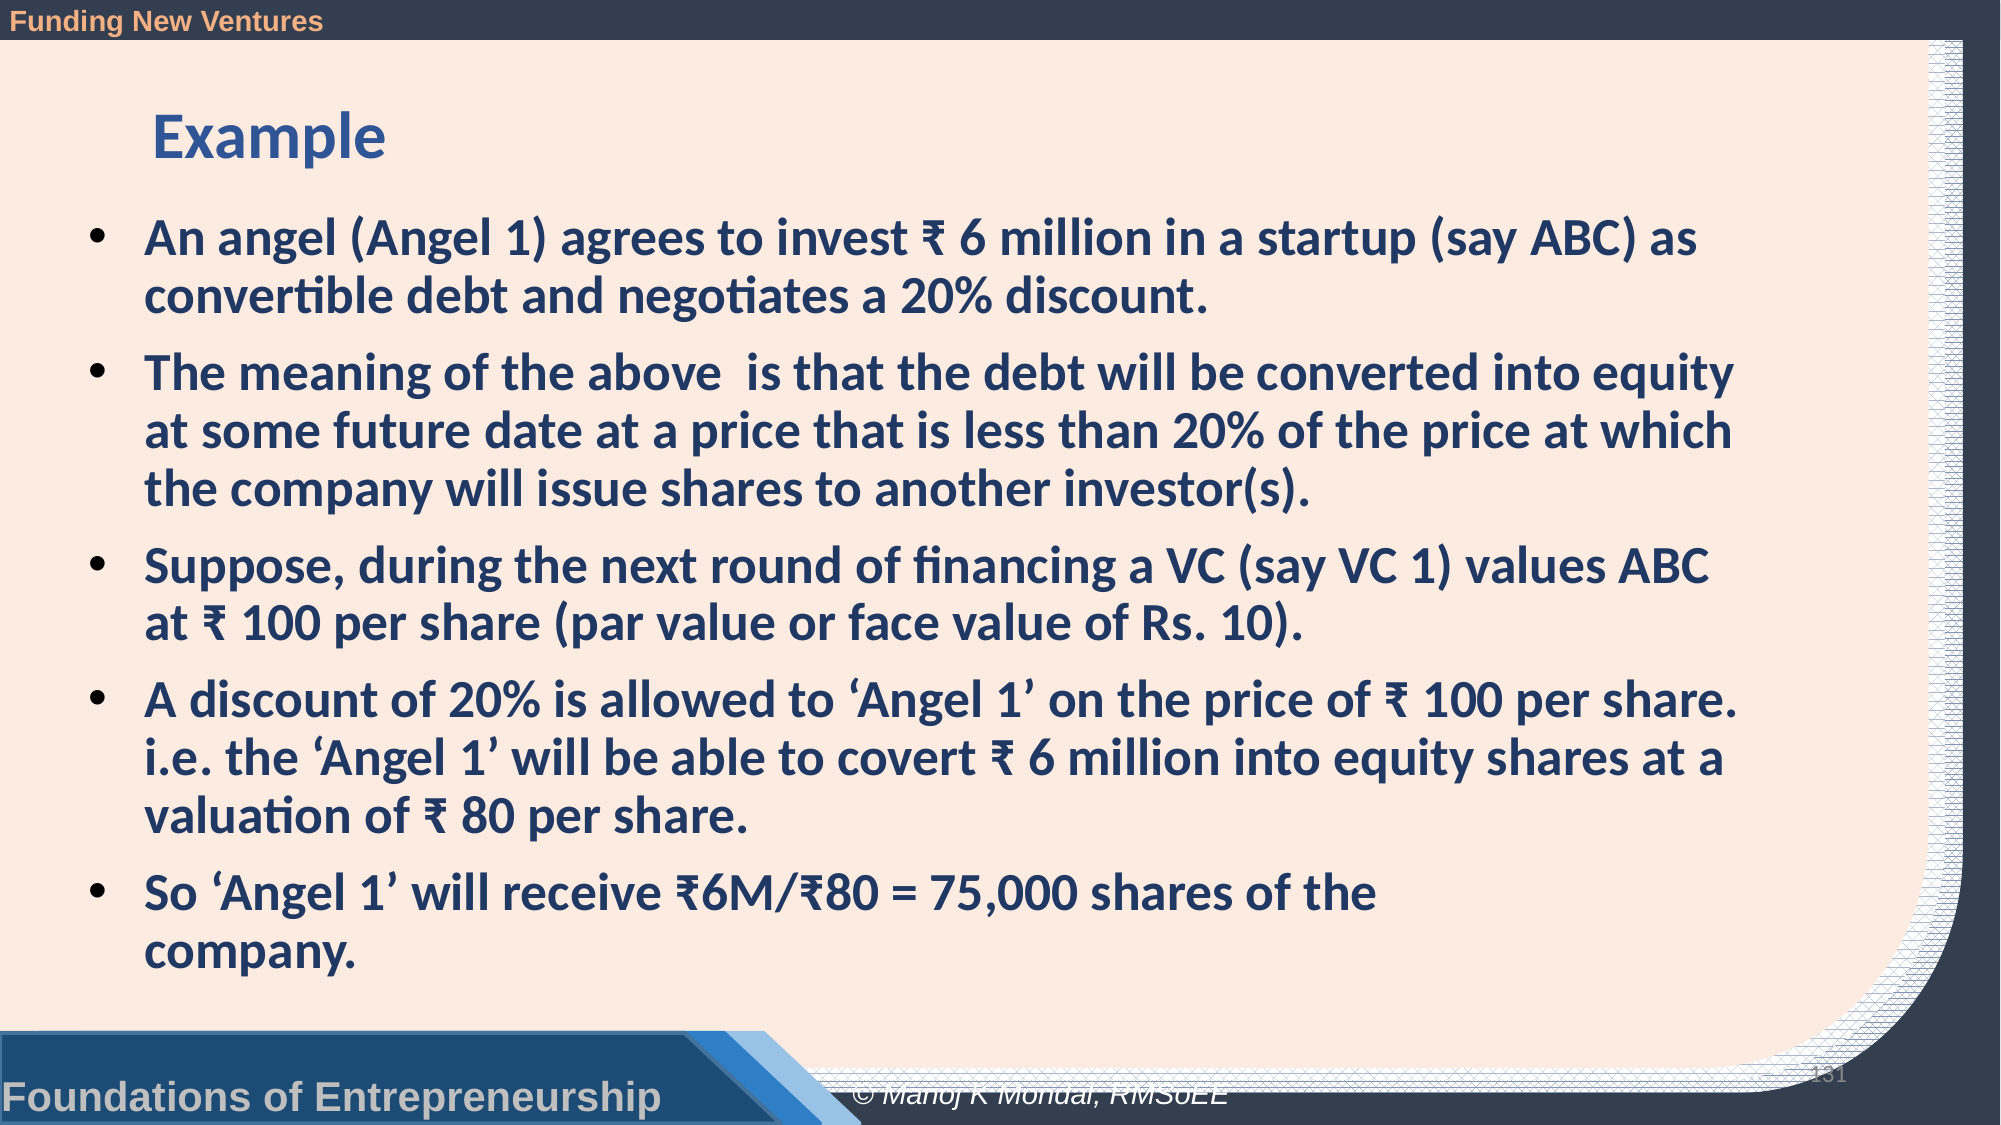

# Example
An angel (Angel 1) agrees to invest ₹ 6 million in a startup (say ABC) as convertible debt and negotiates a 20% discount.
The meaning of the above  is that the debt will be converted into equity at some future date at a price that is less than 20% of the price at which the company will issue shares to another investor(s).
Suppose, during the next round of financing a VC (say VC 1) values ABC at ₹ 100 per share (par value or face value of Rs. 10).
A discount of 20% is allowed to ‘Angel 1’ on the price of ₹ 100 per share. i.e. the ‘Angel 1’ will be able to covert ₹ 6 million into equity shares at a valuation of ₹ 80 per share.
So ‘Angel 1’ will receive ₹6M/₹80 = 75,000 shares of the
company.
131